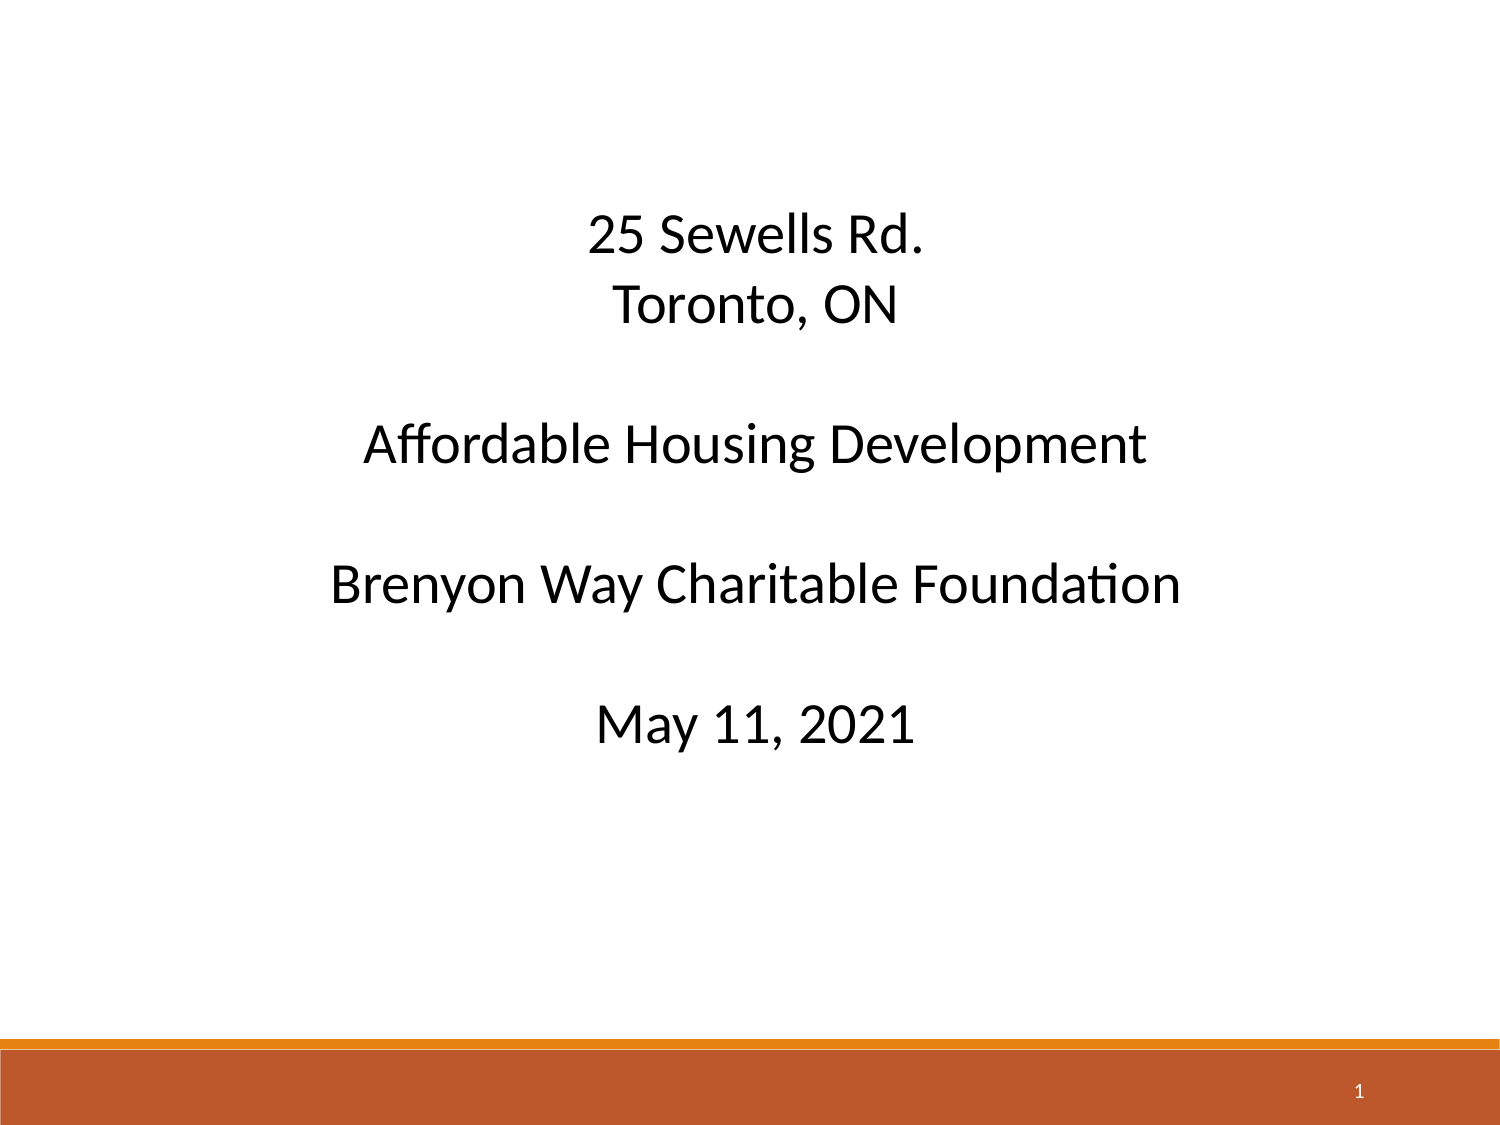

25 Sewells Rd.
Toronto, ON

Affordable Housing Development

Brenyon Way Charitable Foundation

May 11, 2021
1